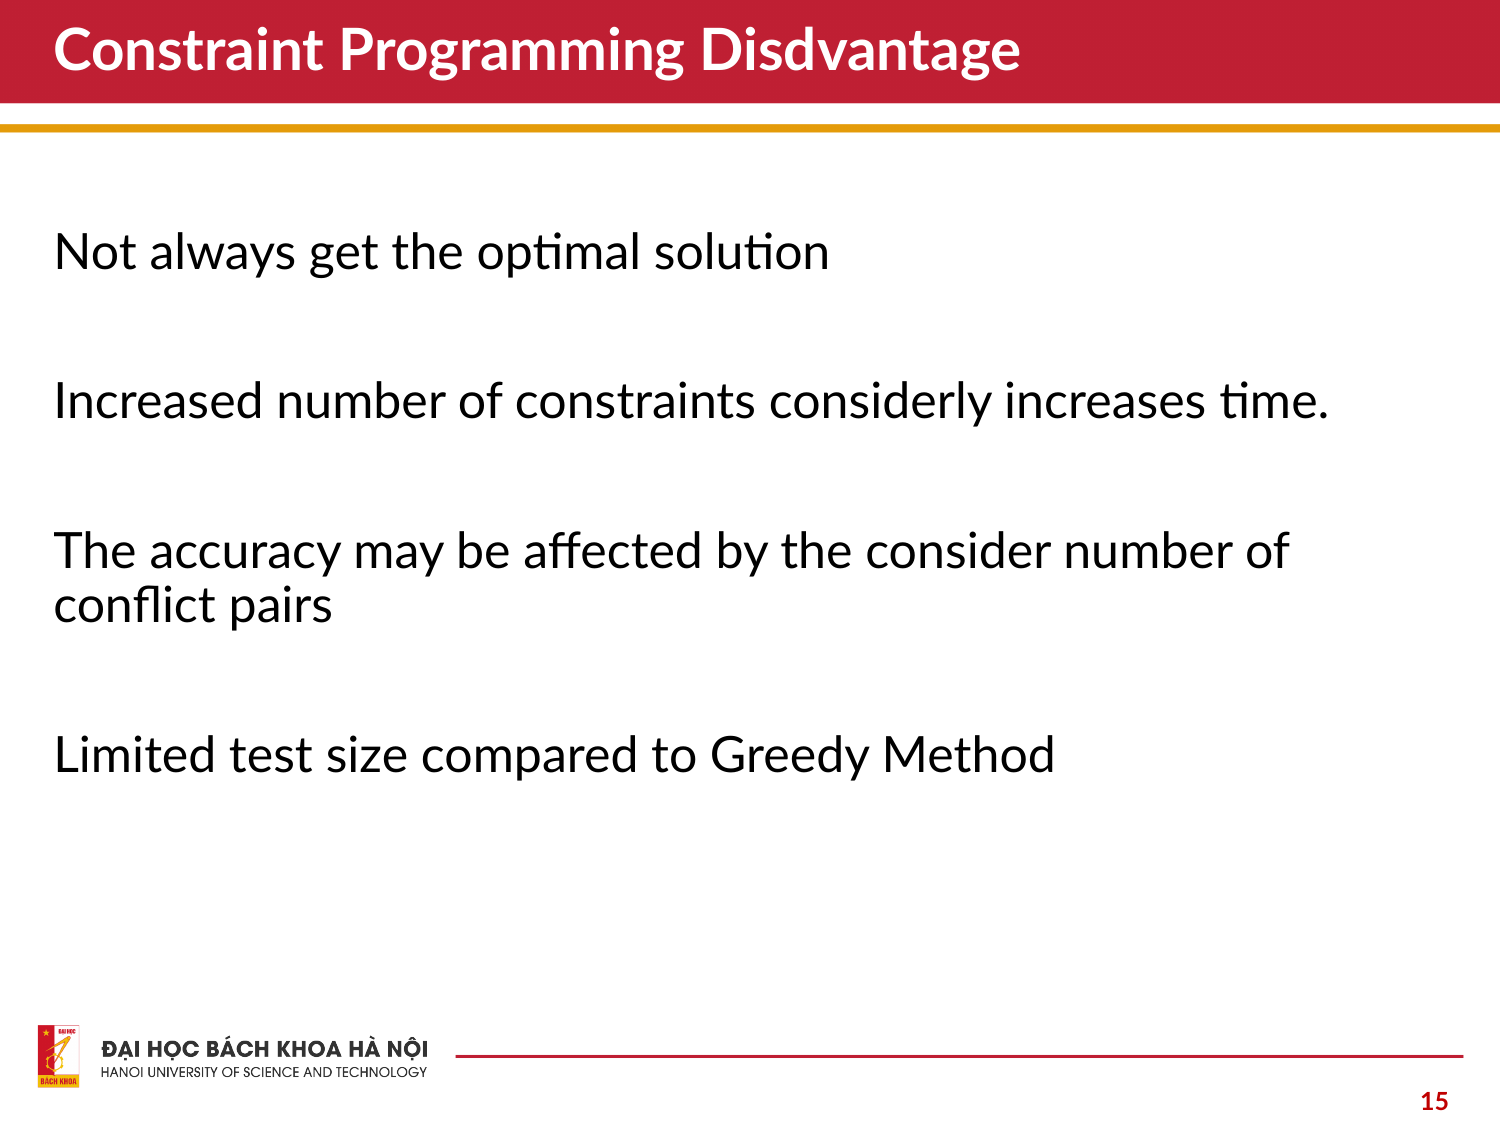

# Constraint Programming Disdvantage

Not always get the optimal solution

Increased number of constraints considerly increases time.

The accuracy may be affected by the consider number of conflict pairs

Limited test size compared to Greedy Method

15